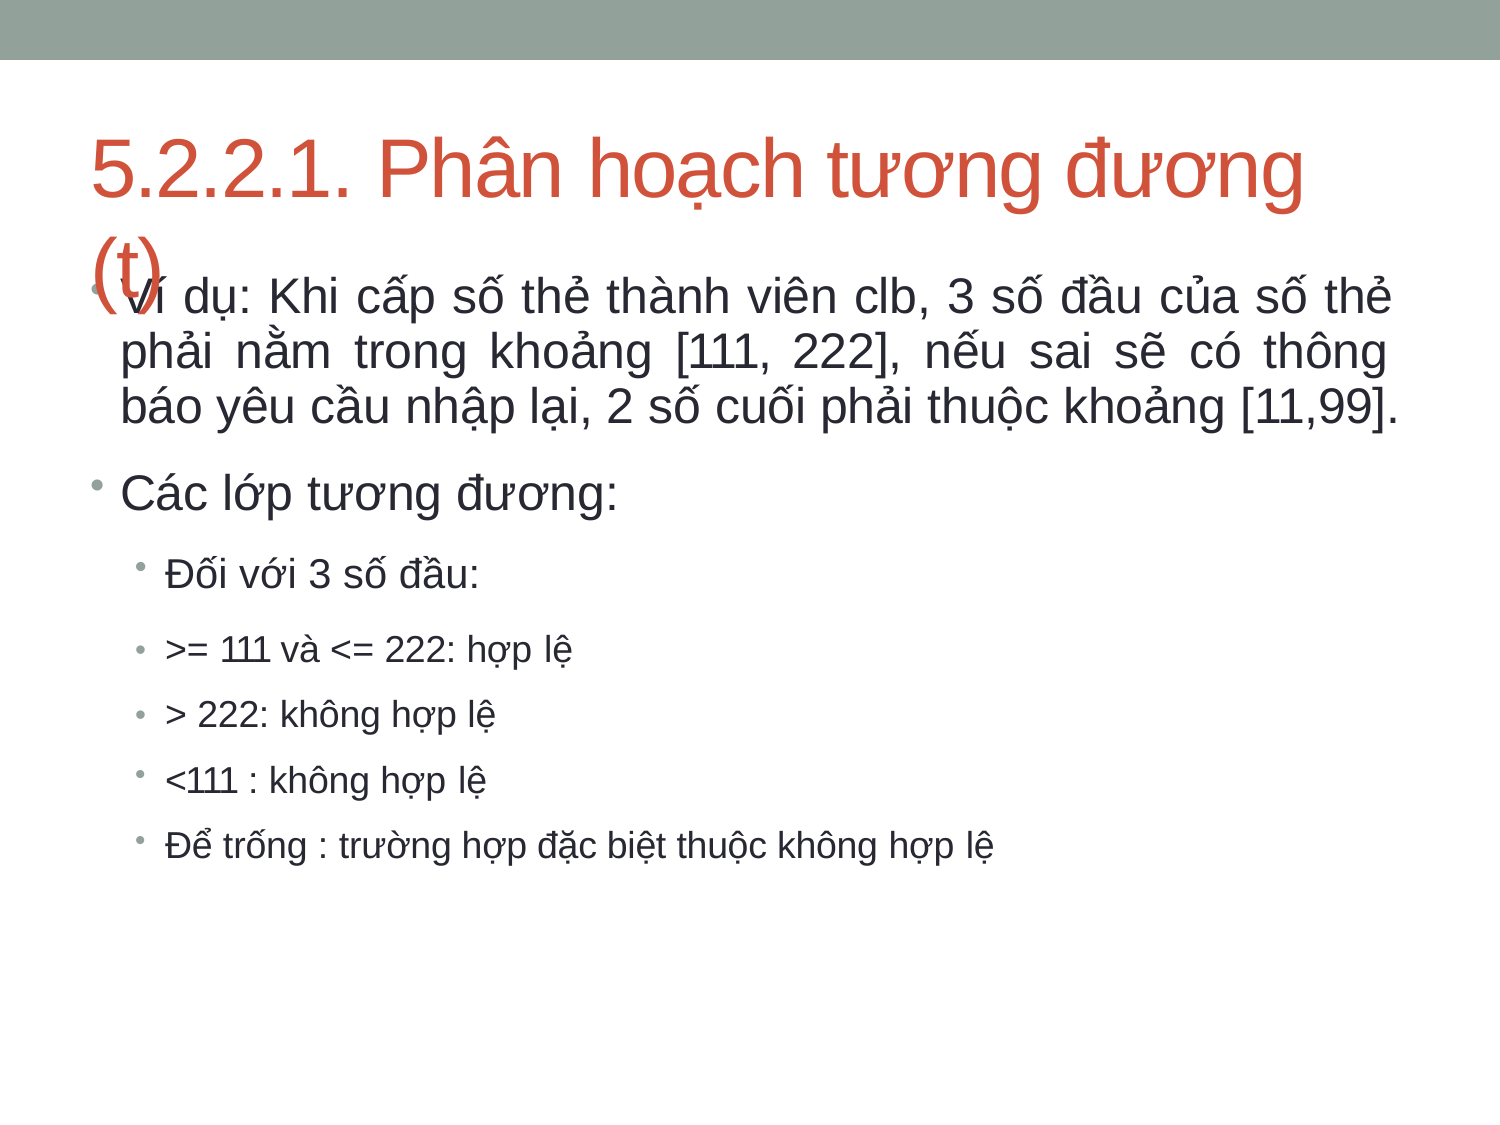

# 5.2.2.1. Phân hoạch tương đương (t)
Ví dụ: Khi cấp số thẻ thành viên clb, 3 số đầu của số thẻ  phải nằm trong khoảng [111, 222], nếu sai sẽ có thông  báo yêu cầu nhập lại, 2 số cuối phải thuộc khoảng [11,99].
Các lớp tương đương:
Đối với 3 số đầu:
>= 111 và <= 222: hợp lệ
> 222: không hợp lệ
•
•
<111 : không hợp lệ
Để trống : trường hợp đặc biệt thuộc không hợp lệ